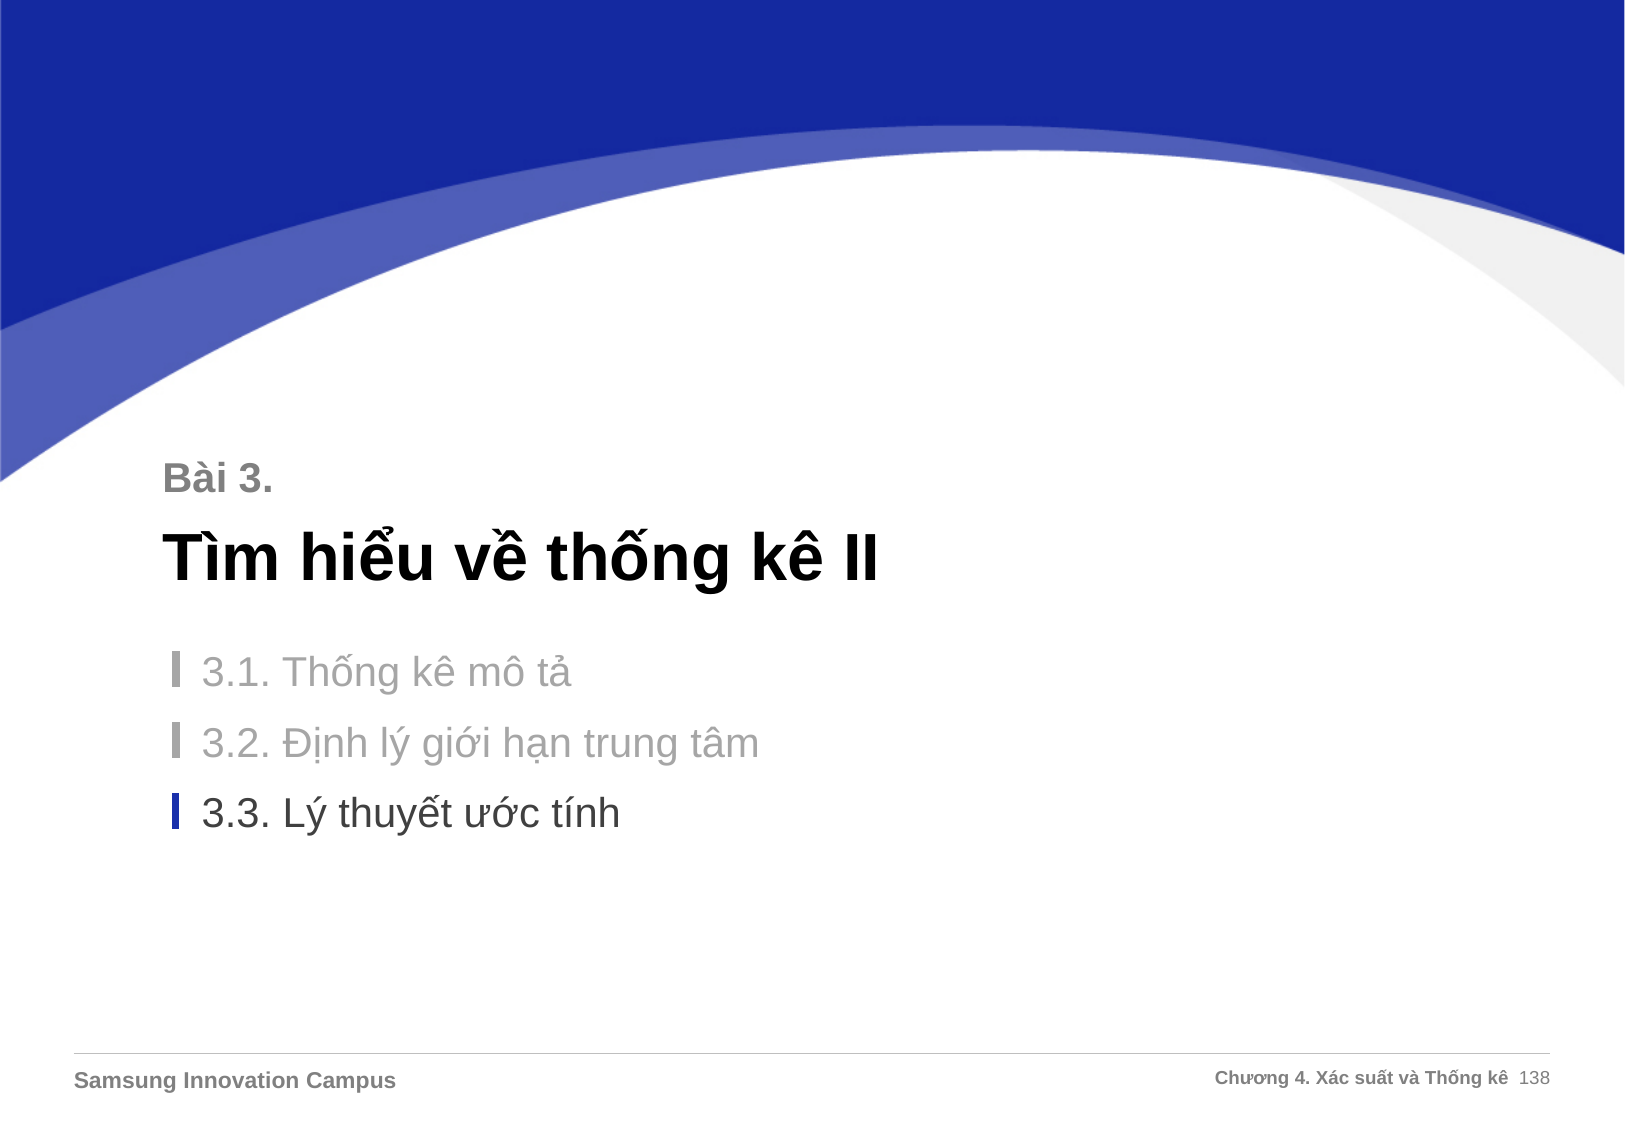

Bài 3.
Tìm hiểu về thống kê II
3.1. Thống kê mô tả
3.2. Định lý giới hạn trung tâm
3.3. Lý thuyết ước tính